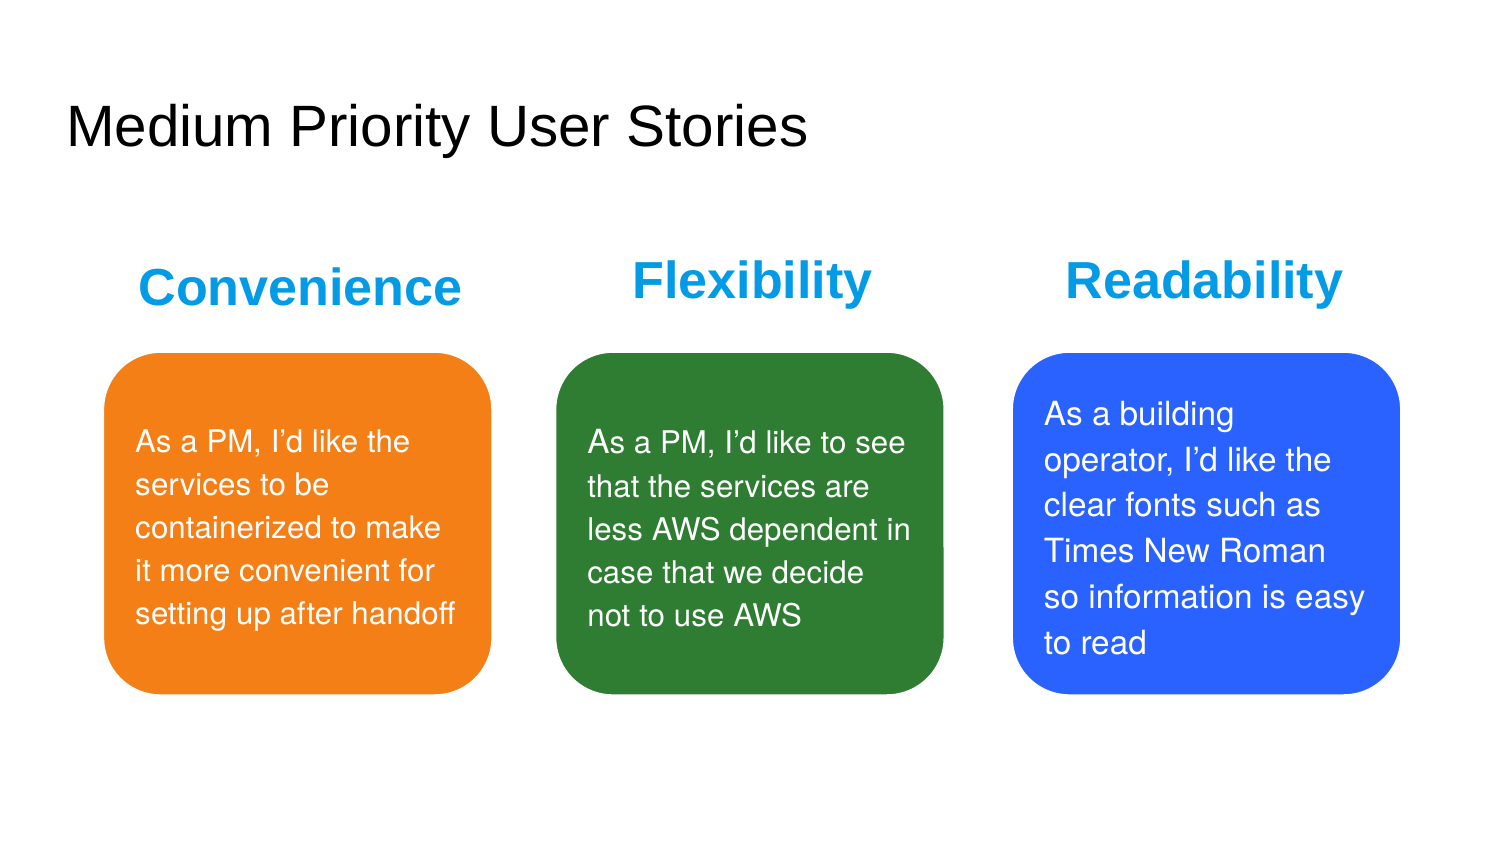

# Medium Priority User Stories
Convenience
Flexibility
Readability
As a PM, I’d like the services to be containerized to make it more convenient for setting up after handoff
As a PM, I’d like to see that the services are less AWS dependent in case that we decide not to use AWS
As a building operator, I’d like the clear fonts such as Times New Roman so information is easy to read